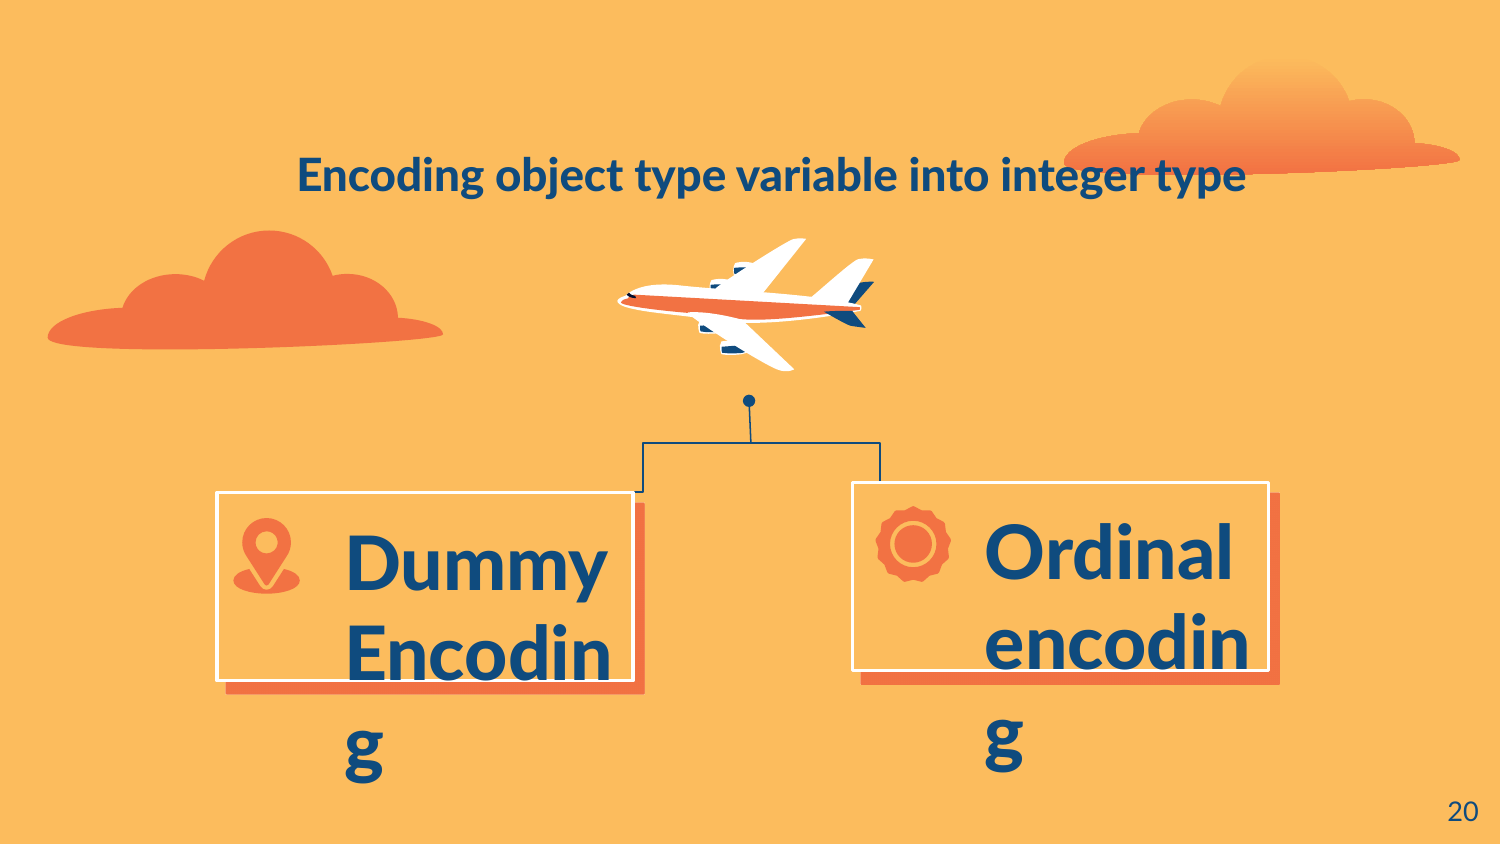

# Encoding object type variable into integer type

Ordinal encoding

Dummy Encoding

Mars
Despite being red, Mars is a cold place, not hot
Neptune
Neptune is the farthest planet from the Sun

20